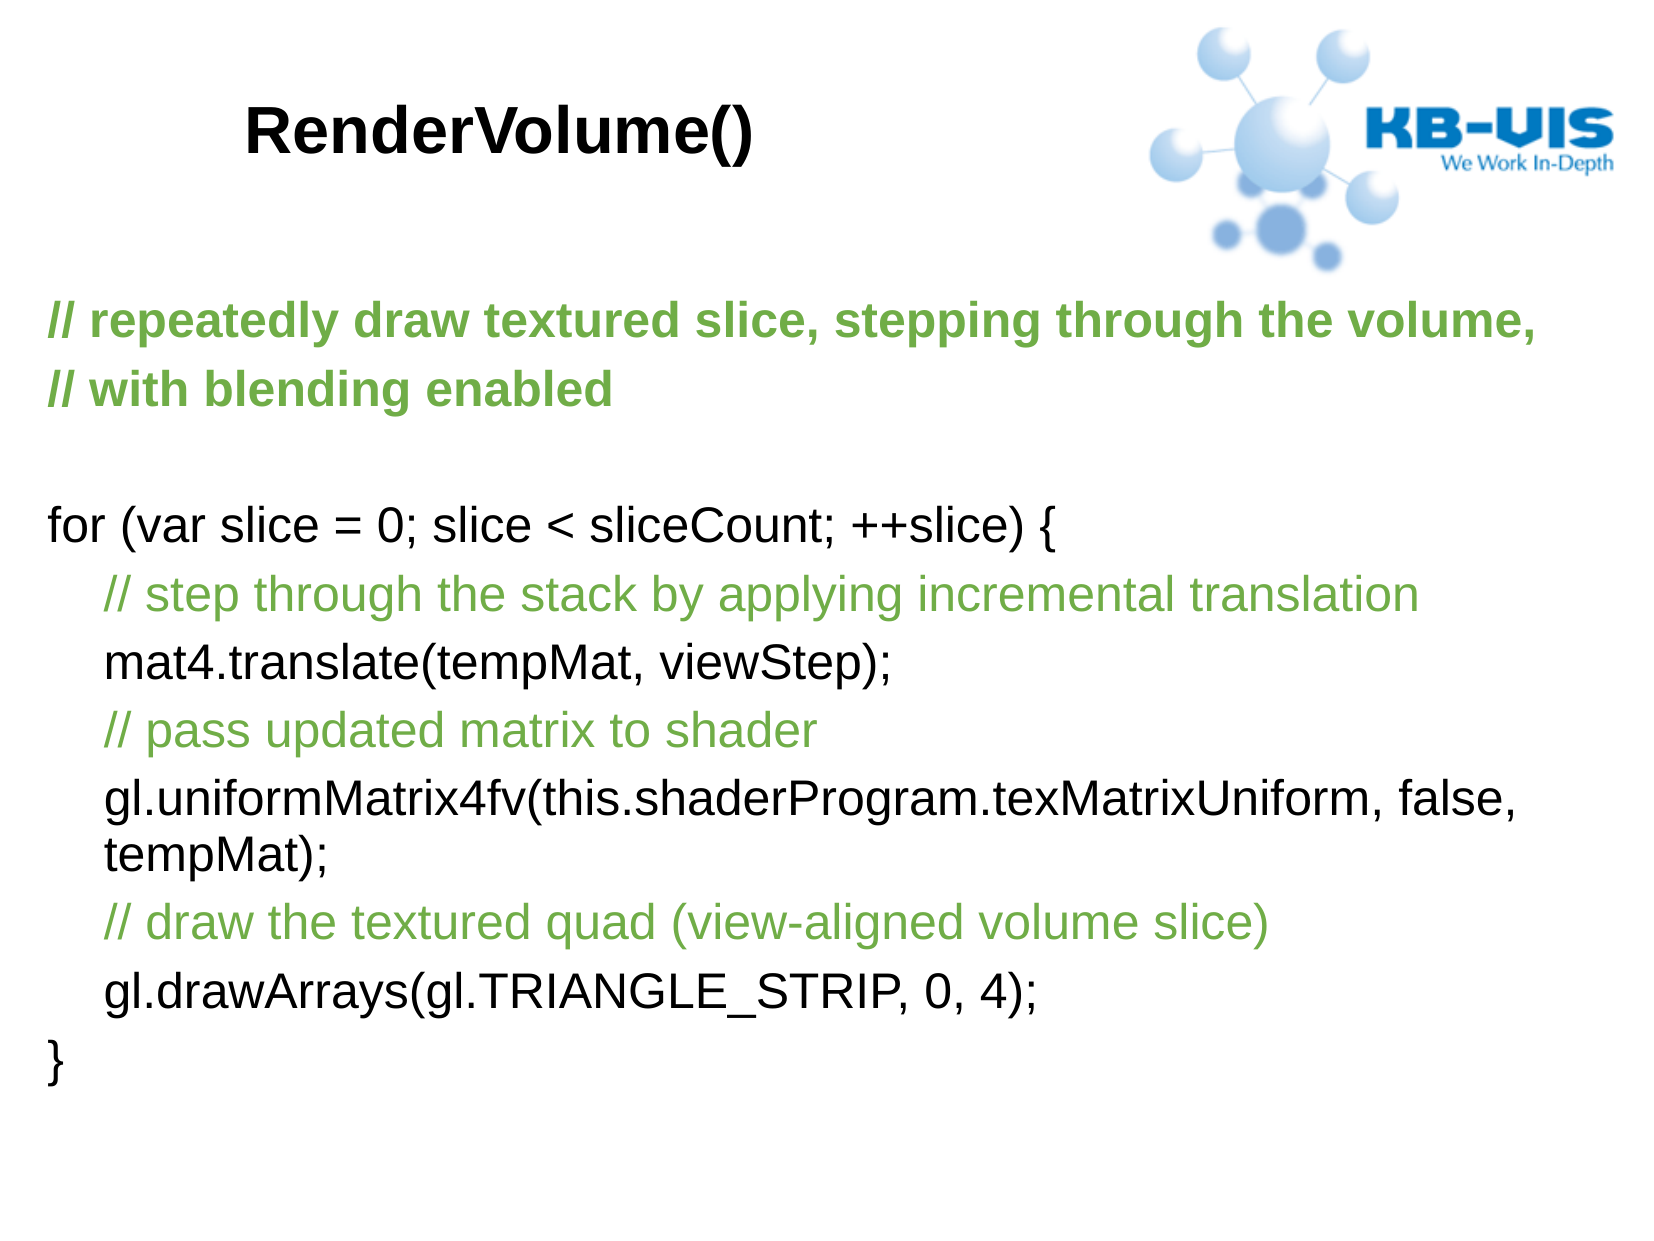

RenderVolume()

// repeatedly draw textured slice, stepping through the volume,
// with blending enabled

for (var slice = 0; slice < sliceCount; ++slice) {
    // step through the stack by applying incremental translation
    mat4.translate(tempMat, viewStep);
	// pass updated matrix to shader
	gl.uniformMatrix4fv(this.shaderProgram.texMatrixUniform, false, 	tempMat);
	// draw the textured quad (view-aligned volume slice)
    gl.drawArrays(gl.TRIANGLE_STRIP, 0, 4);
}